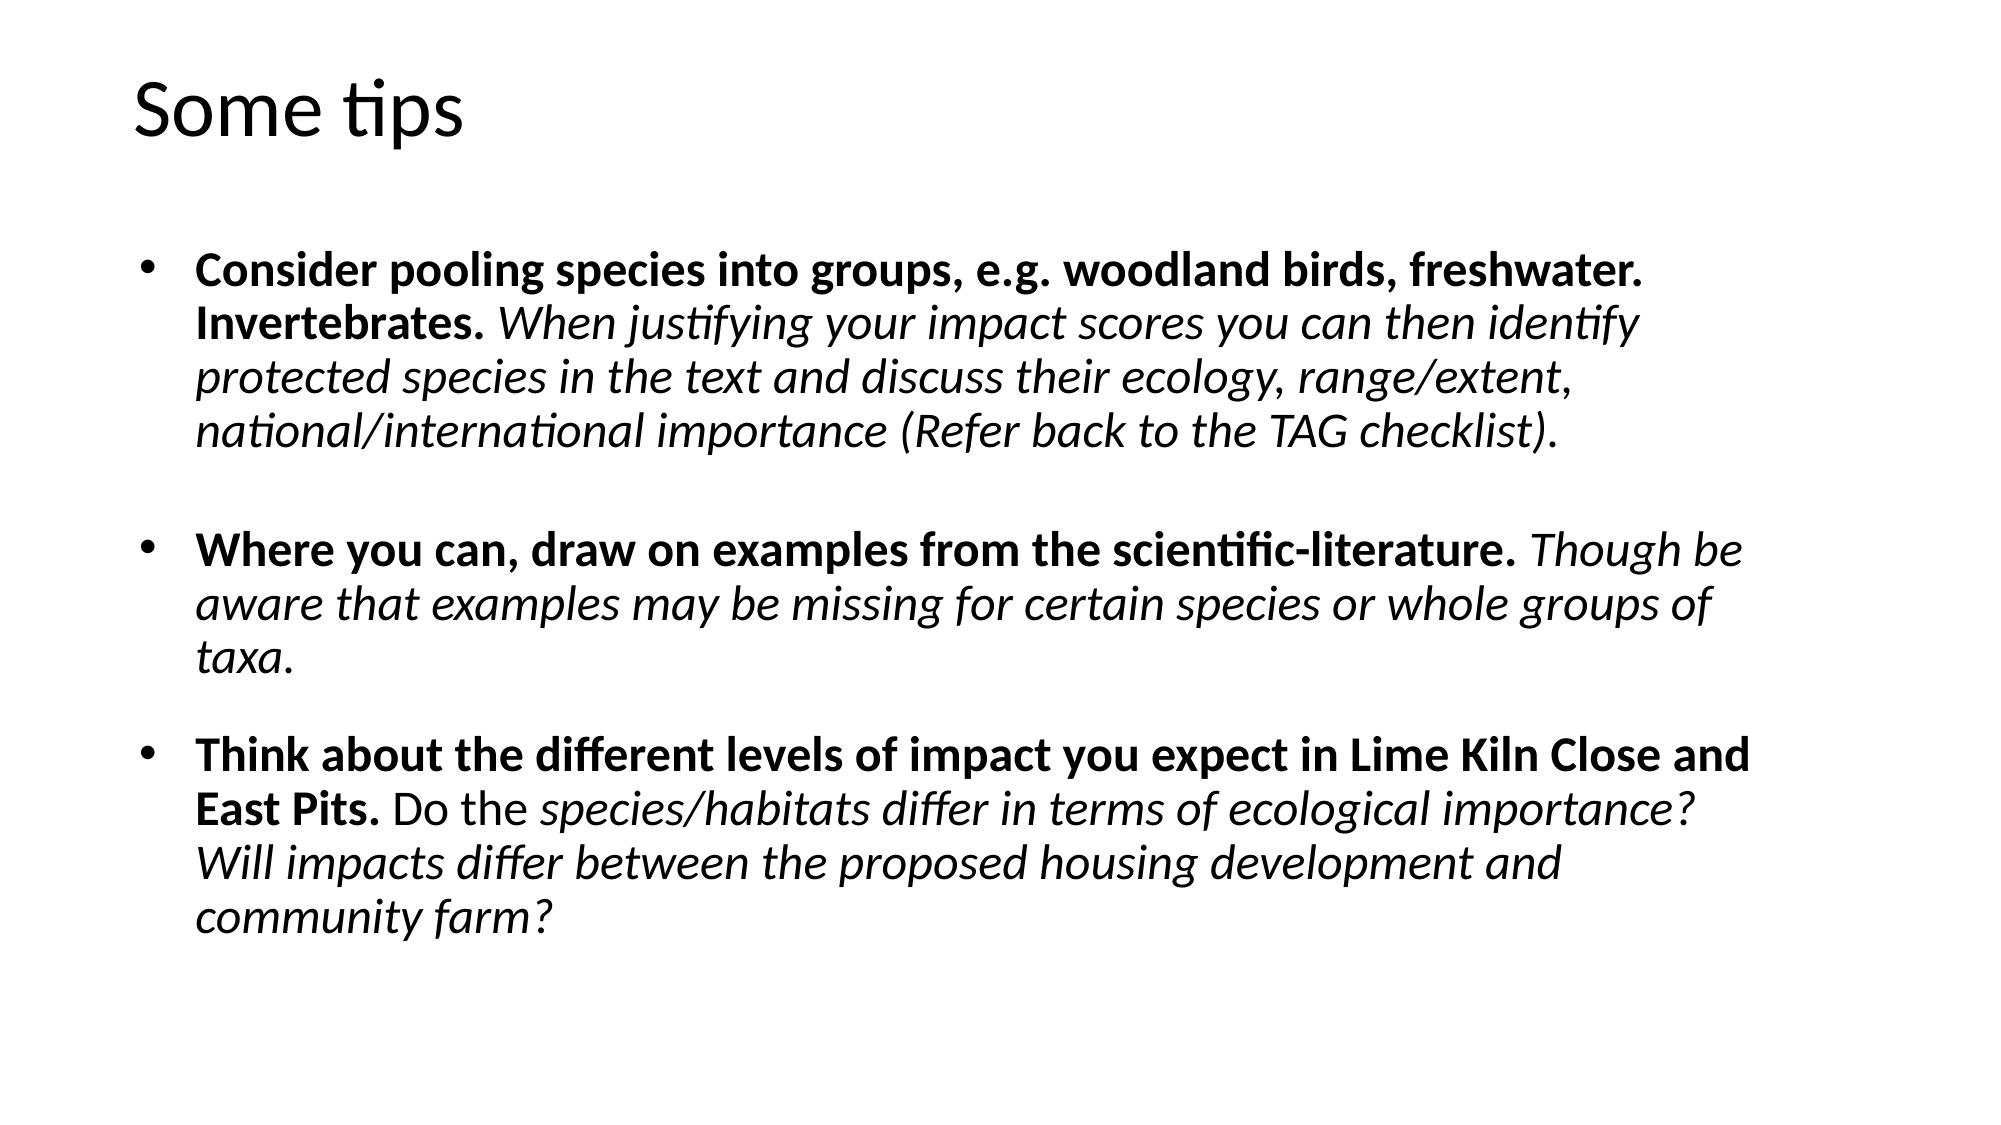

# Some tips
Consider pooling species into groups, e.g. woodland birds, freshwater. Invertebrates. When justifying your impact scores you can then identify protected species in the text and discuss their ecology, range/extent, national/international importance (Refer back to the TAG checklist).

Where you can, draw on examples from the scientific-literature. Though be aware that examples may be missing for certain species or whole groups of taxa.

Think about the different levels of impact you expect in Lime Kiln Close and East Pits. Do the species/habitats differ in terms of ecological importance? Will impacts differ between the proposed housing development and community farm?